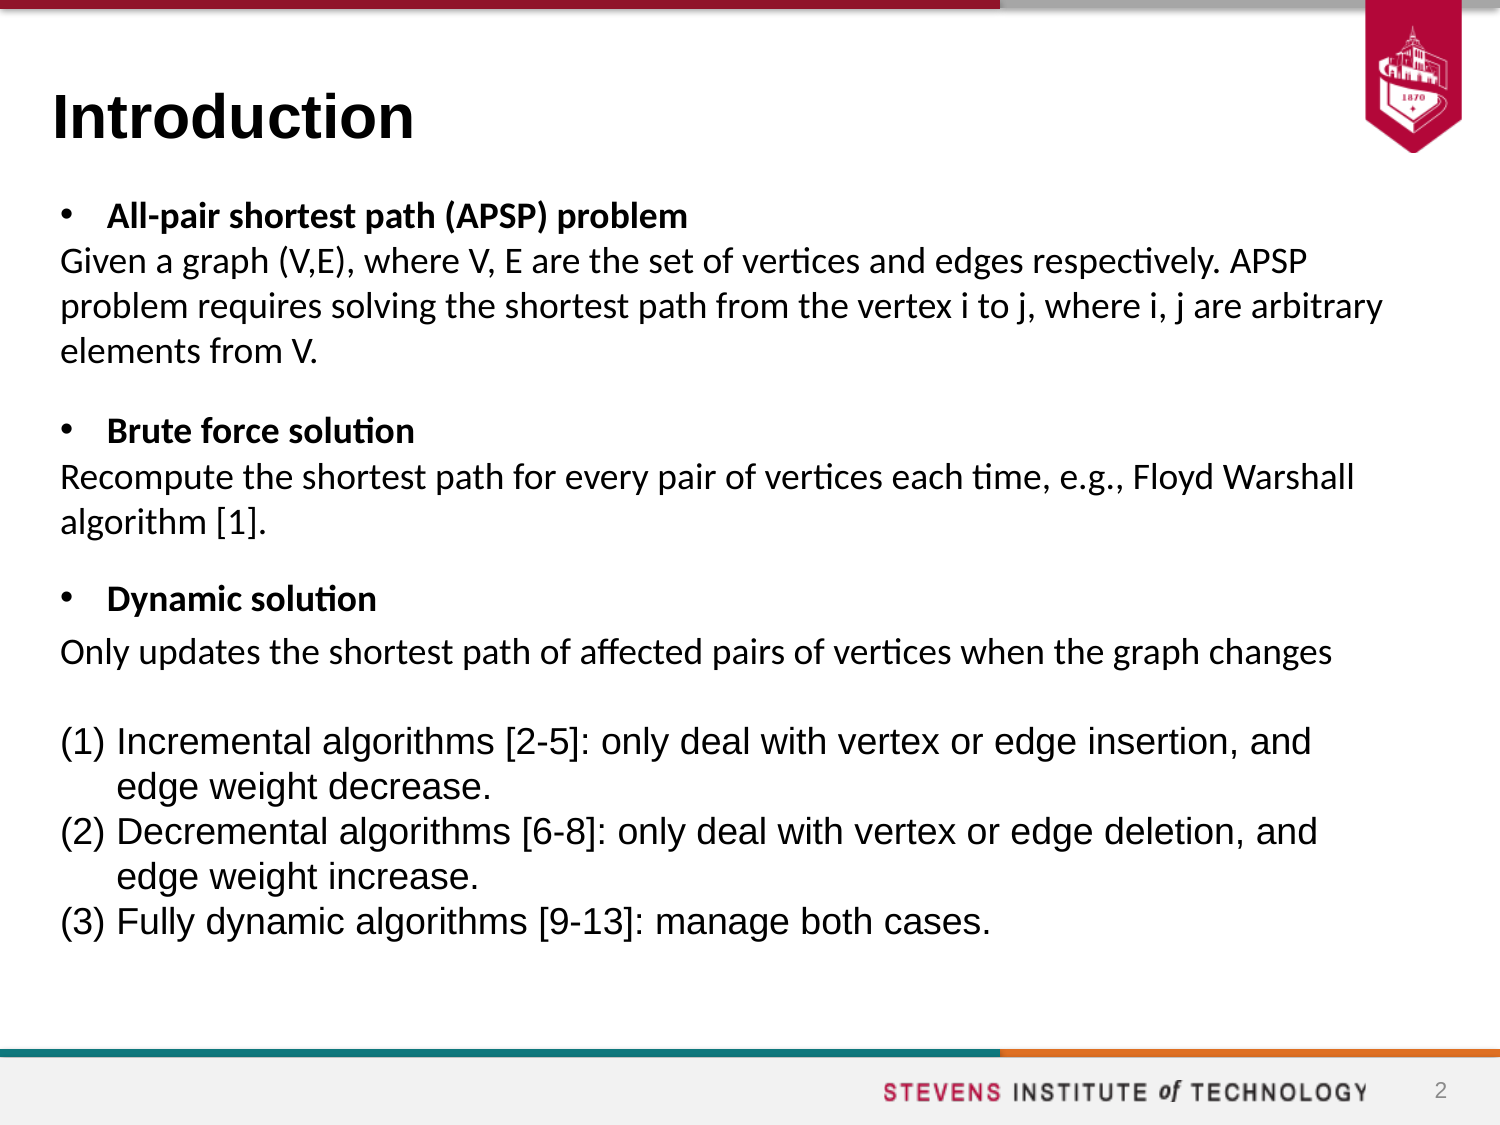

Introduction
All-pair shortest path (APSP) problem
Given a graph (V,E), where V, E are the set of vertices and edges respectively. APSP problem requires solving the shortest path from the vertex i to j, where i, j are arbitrary elements from V.

Brute force solution

Recompute the shortest path for every pair of vertices each time, e.g., Floyd Warshall algorithm [1].
Dynamic solution

Only updates the shortest path of affected pairs of vertices when the graph changes

Incremental algorithms [2-5]: only deal with vertex or edge insertion, and edge weight decrease.
Decremental algorithms [6-8]: only deal with vertex or edge deletion, and edge weight increase.
Fully dynamic algorithms [9-13]: manage both cases.
2